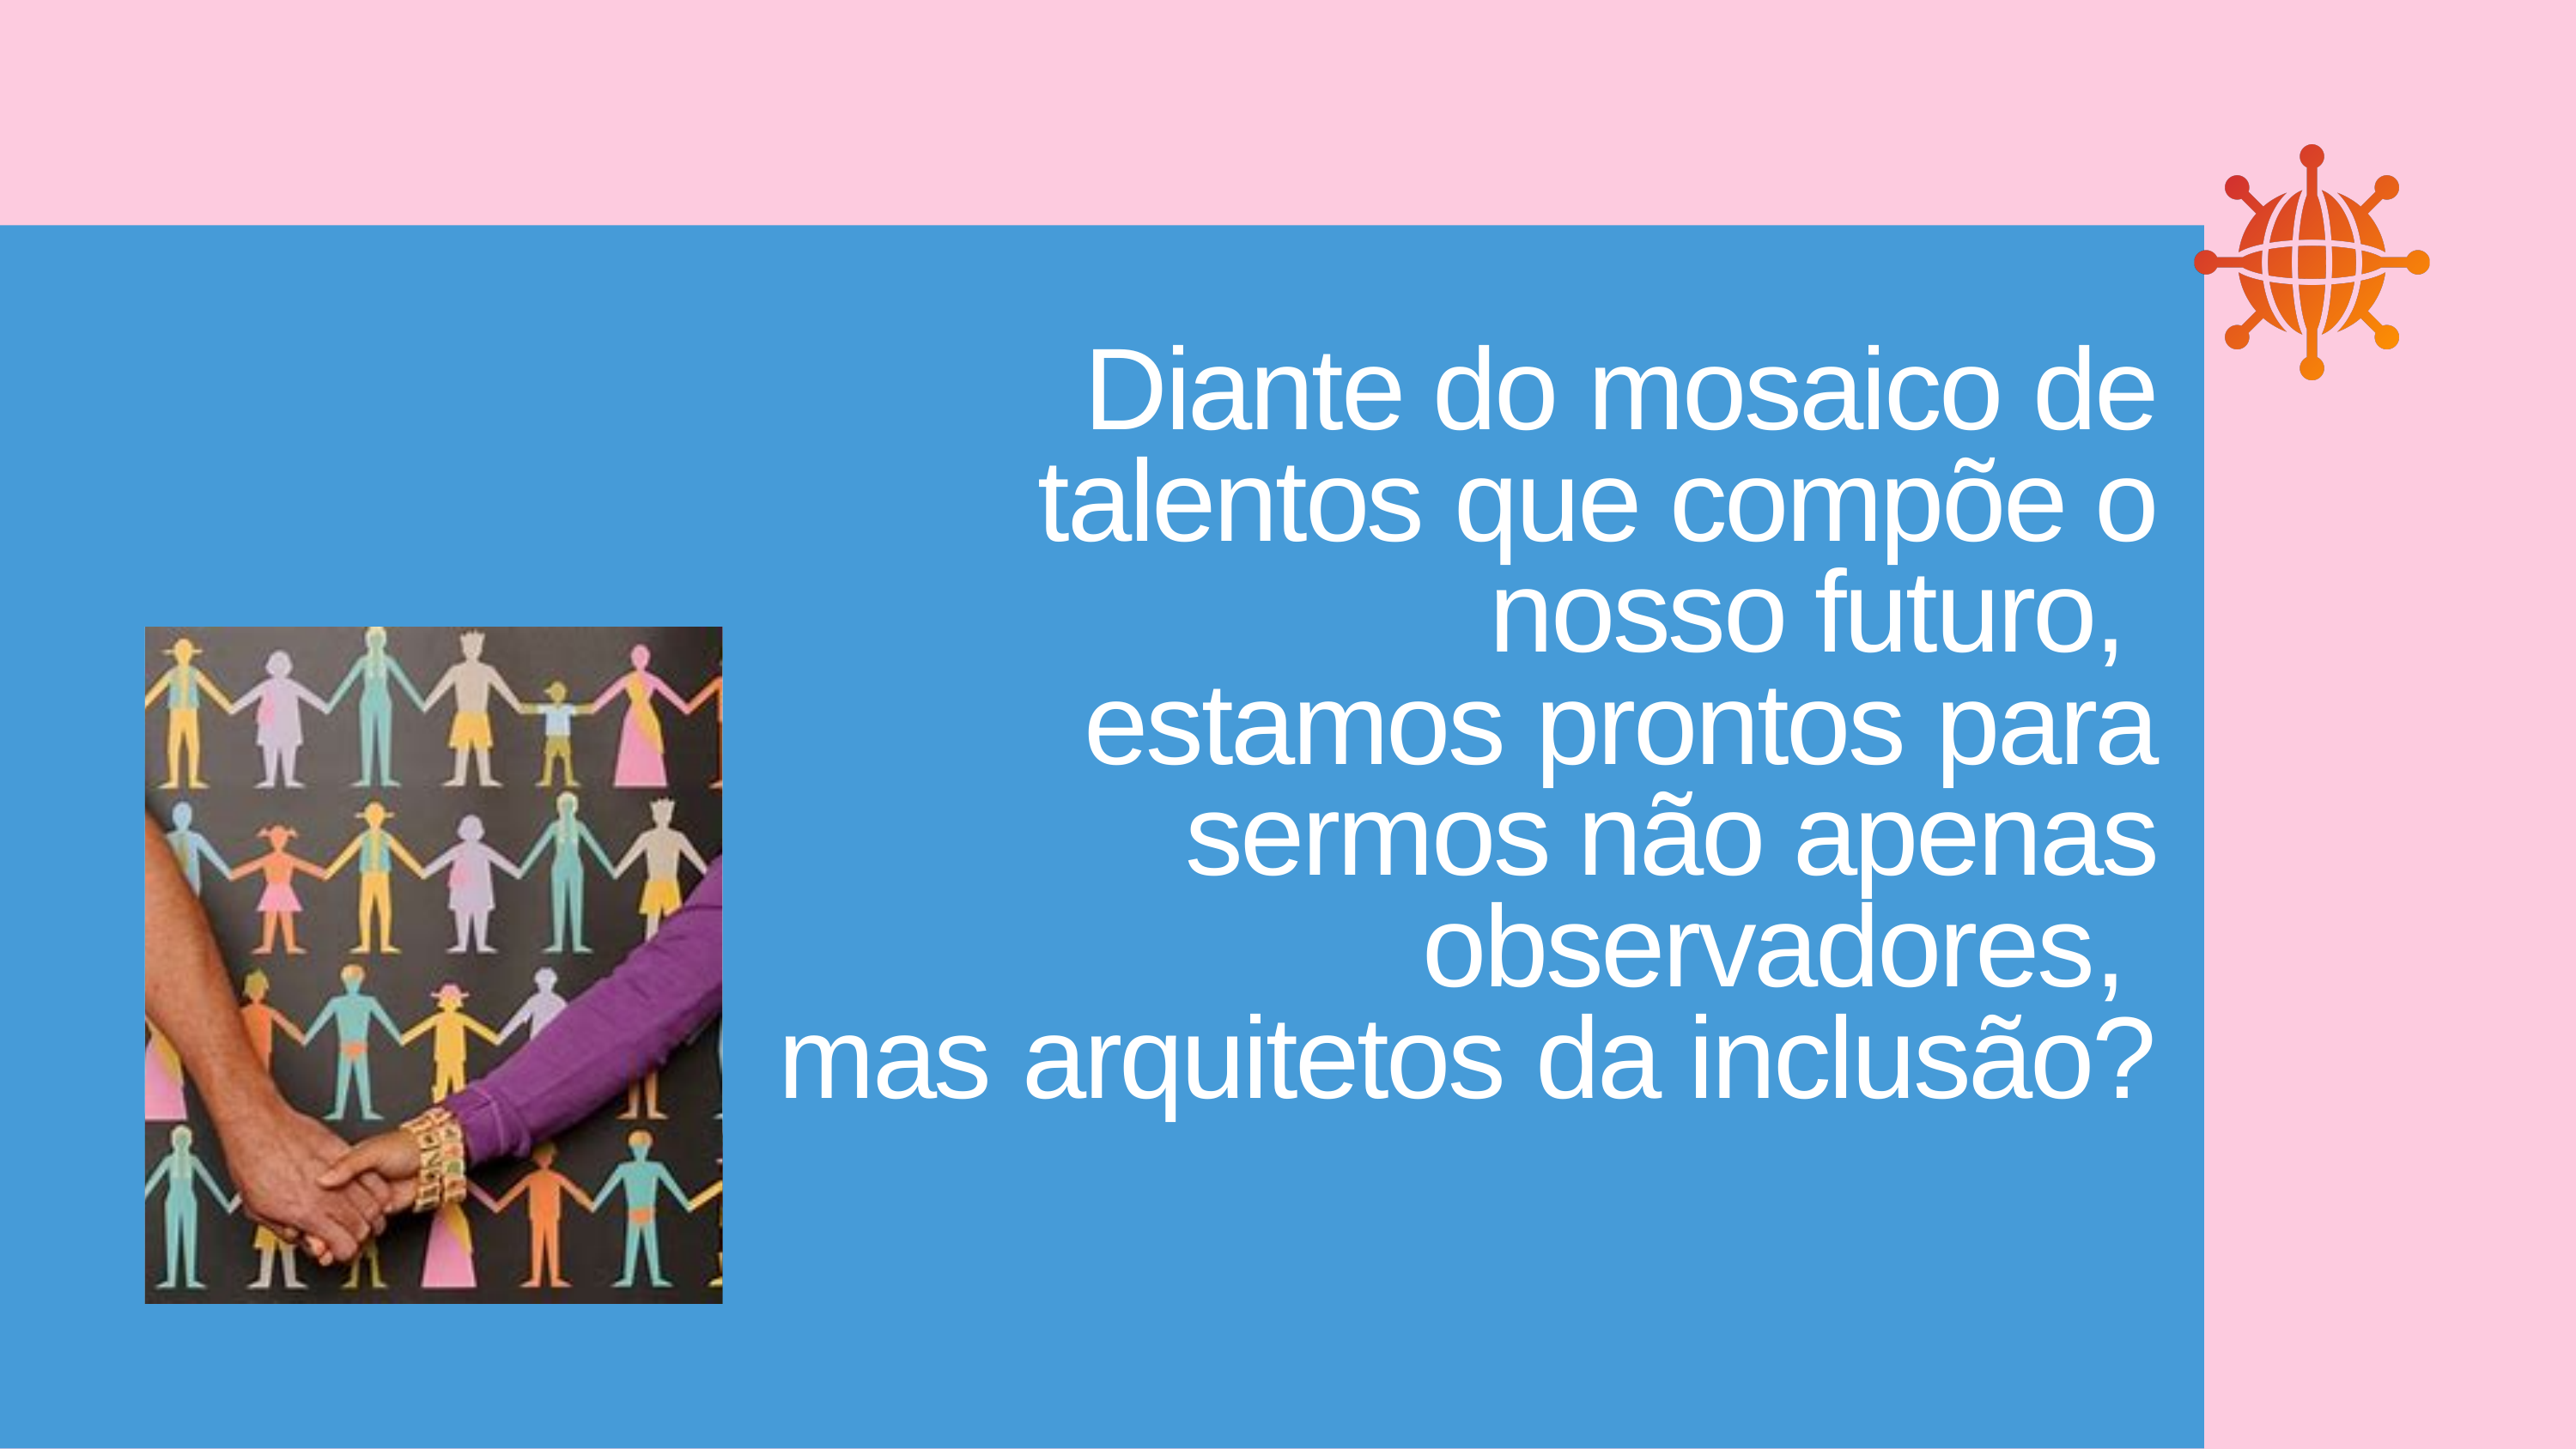

Diante do mosaico de talentos que compõe o nosso futuro,
estamos prontos para sermos não apenas observadores,
mas arquitetos da inclusão?